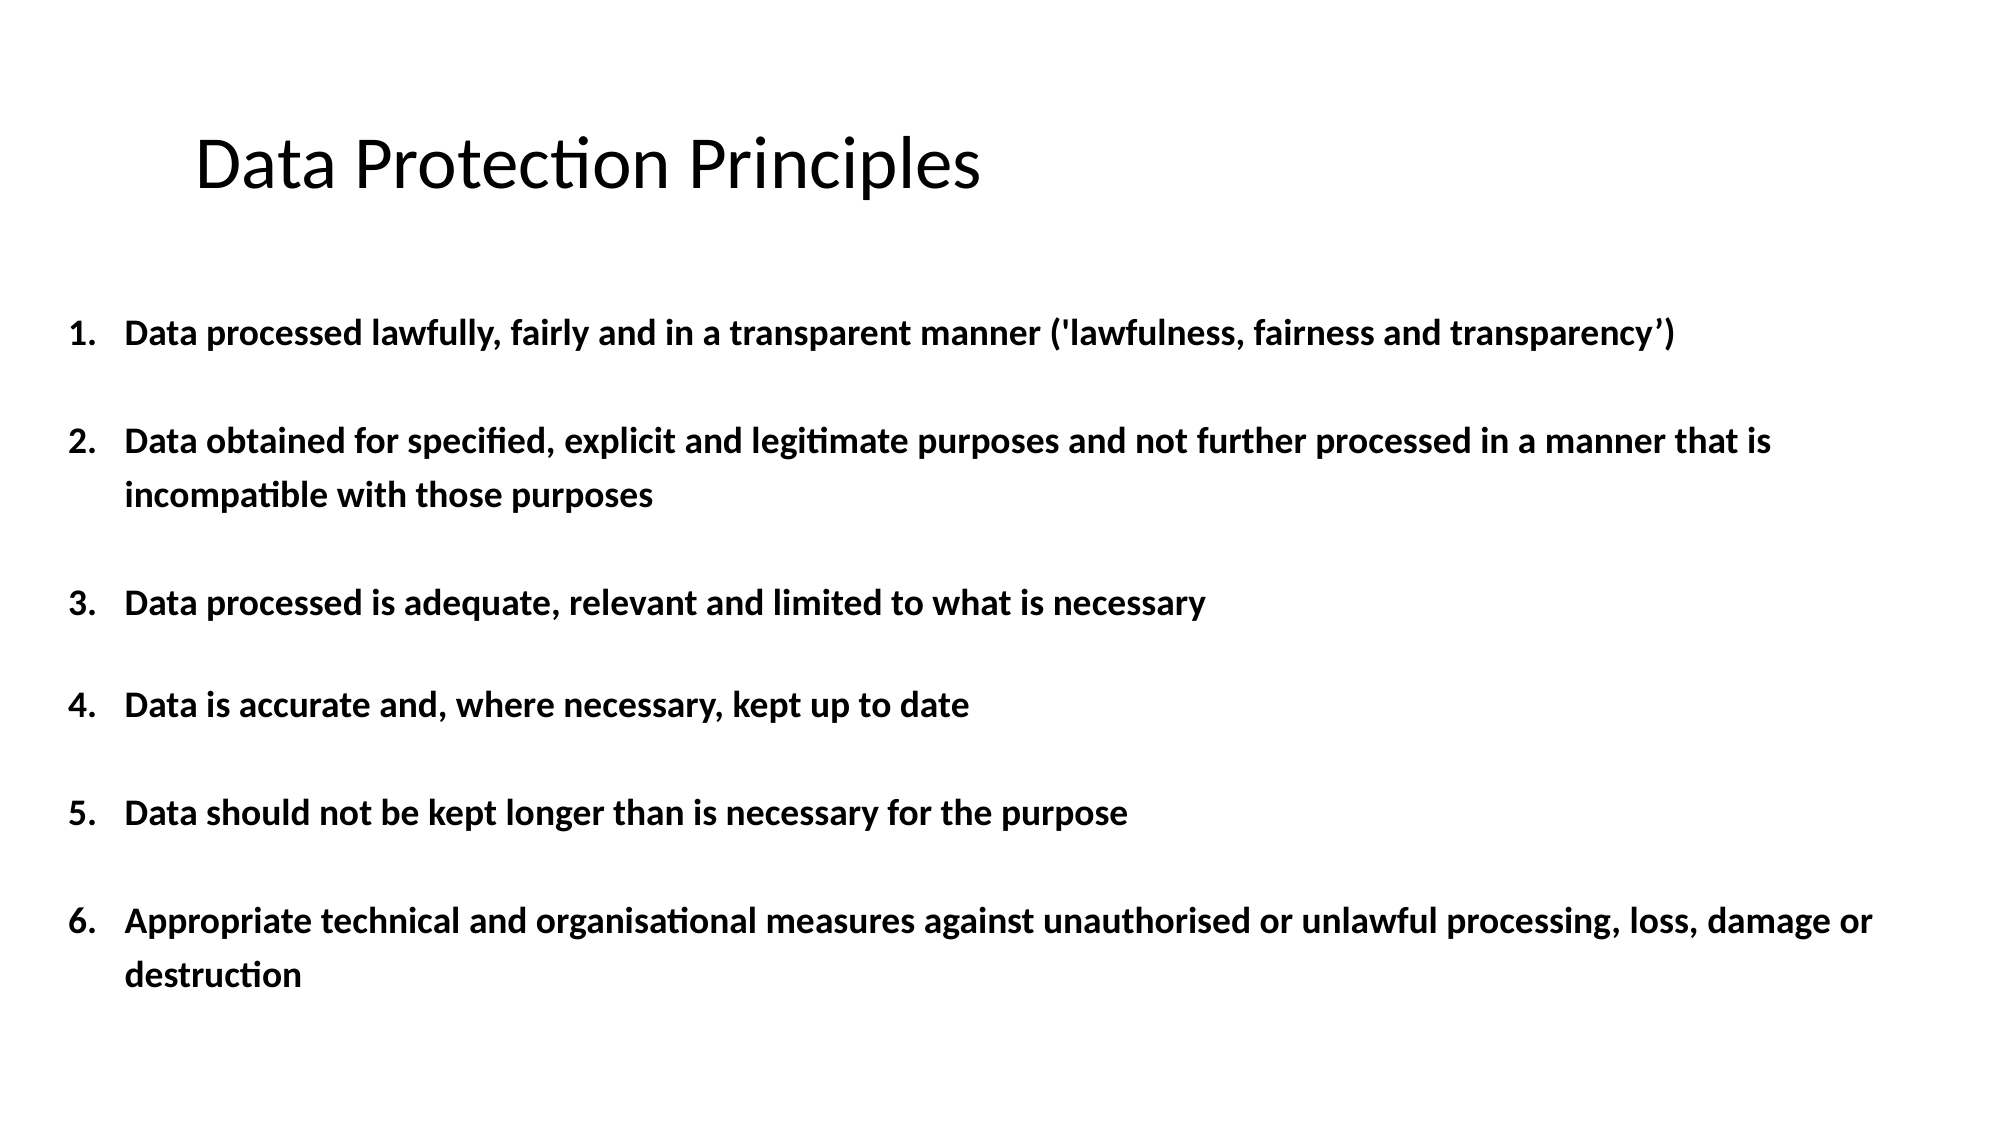

# Data Protection Principles
Data processed lawfully, fairly and in a transparent manner ('lawfulness, fairness and transparency’)

Data obtained for specified, explicit and legitimate purposes and not further processed in a manner that is 	incompatible with those purposes

Data processed is adequate, relevant and limited to what is necessary

Data is accurate and, where necessary, kept up to date

Data should not be kept longer than is necessary for the purpose

Appropriate technical and organisational measures against unauthorised or unlawful processing, loss, damage or destruction